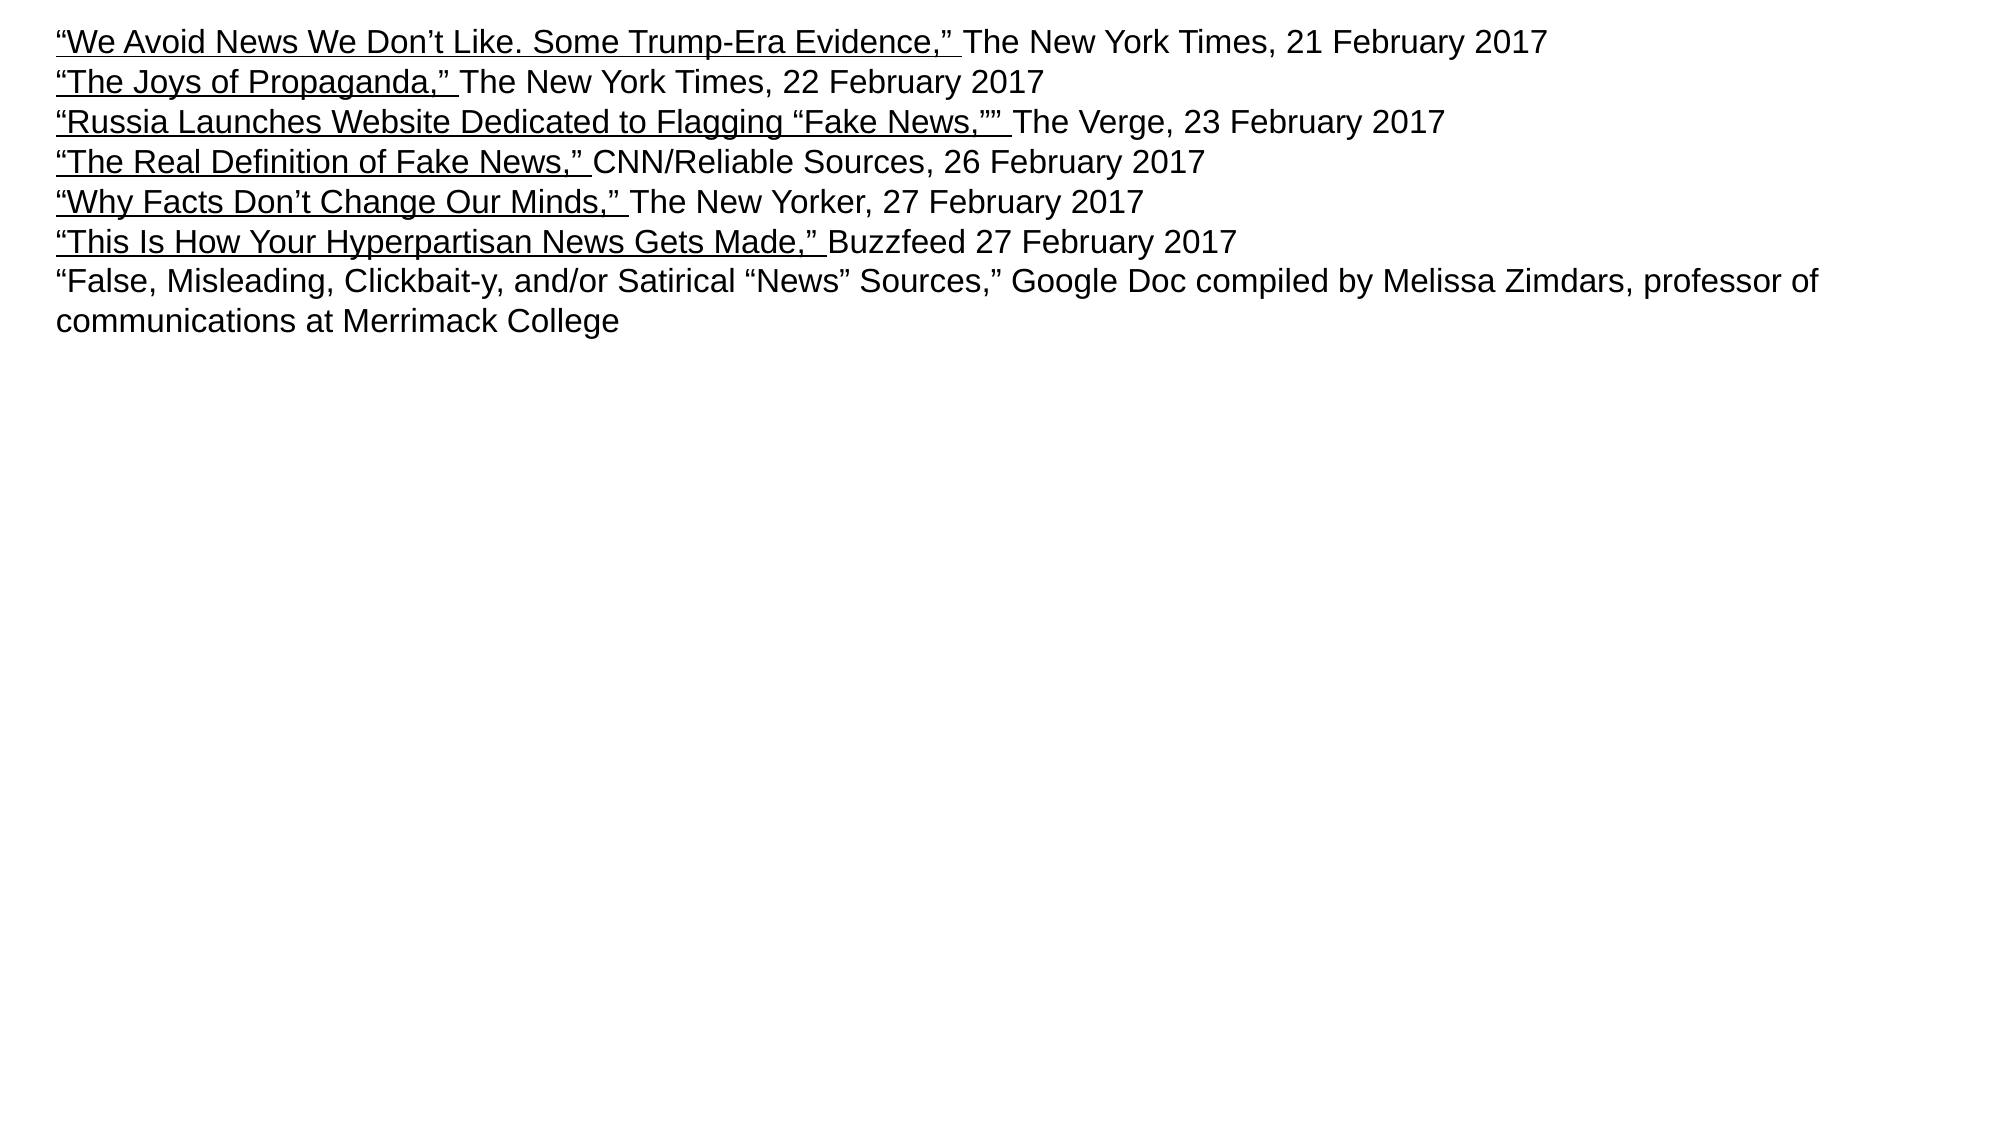

“We Avoid News We Don’t Like. Some Trump-Era Evidence,” The New York Times, 21 February 2017
“The Joys of Propaganda,” The New York Times, 22 February 2017
“Russia Launches Website Dedicated to Flagging “Fake News,”” The Verge, 23 February 2017
“The Real Definition of Fake News,” CNN/Reliable Sources, 26 February 2017
“Why Facts Don’t Change Our Minds,” The New Yorker, 27 February 2017
“This Is How Your Hyperpartisan News Gets Made,” Buzzfeed 27 February 2017
“False, Misleading, Clickbait-y, and/or Satirical “News” Sources,” Google Doc compiled by Melissa Zimdars, professor of communications at Merrimack College